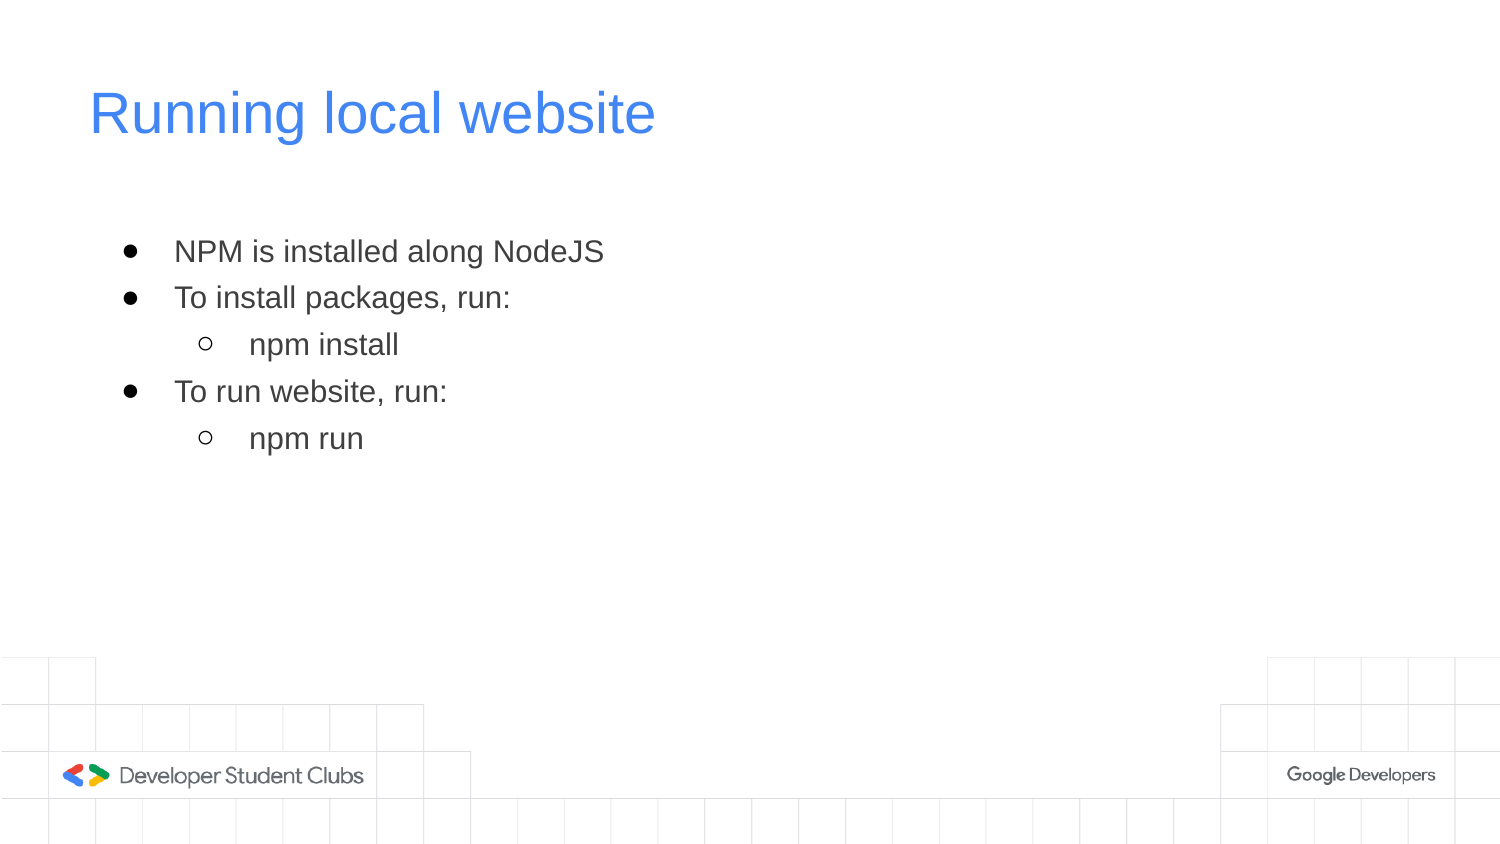

# Running local website
NPM is installed along NodeJS
To install packages, run:
npm install
To run website, run:
npm run